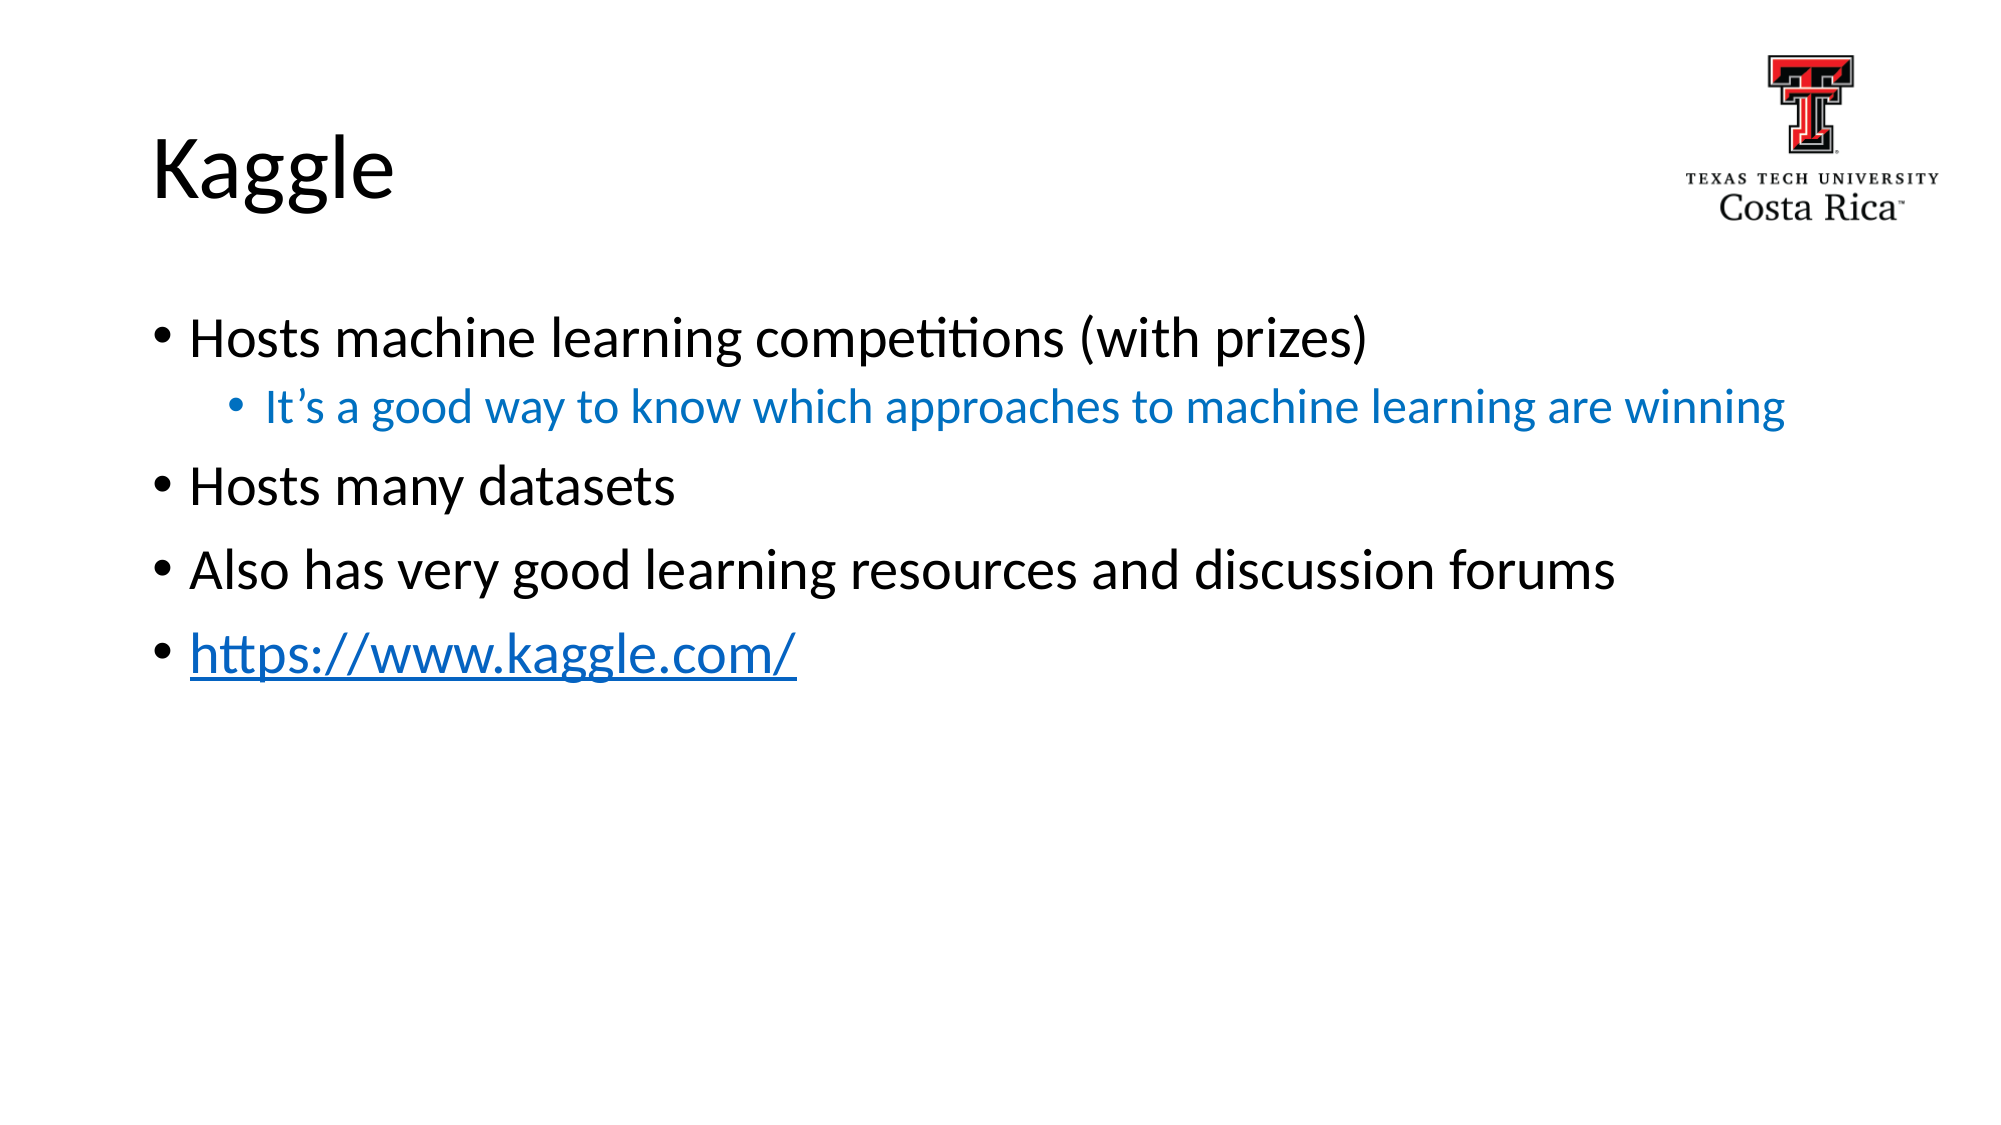

# Kaggle
Hosts machine learning competitions (with prizes)
It’s a good way to know which approaches to machine learning are winning
Hosts many datasets
Also has very good learning resources and discussion forums
https://www.kaggle.com/